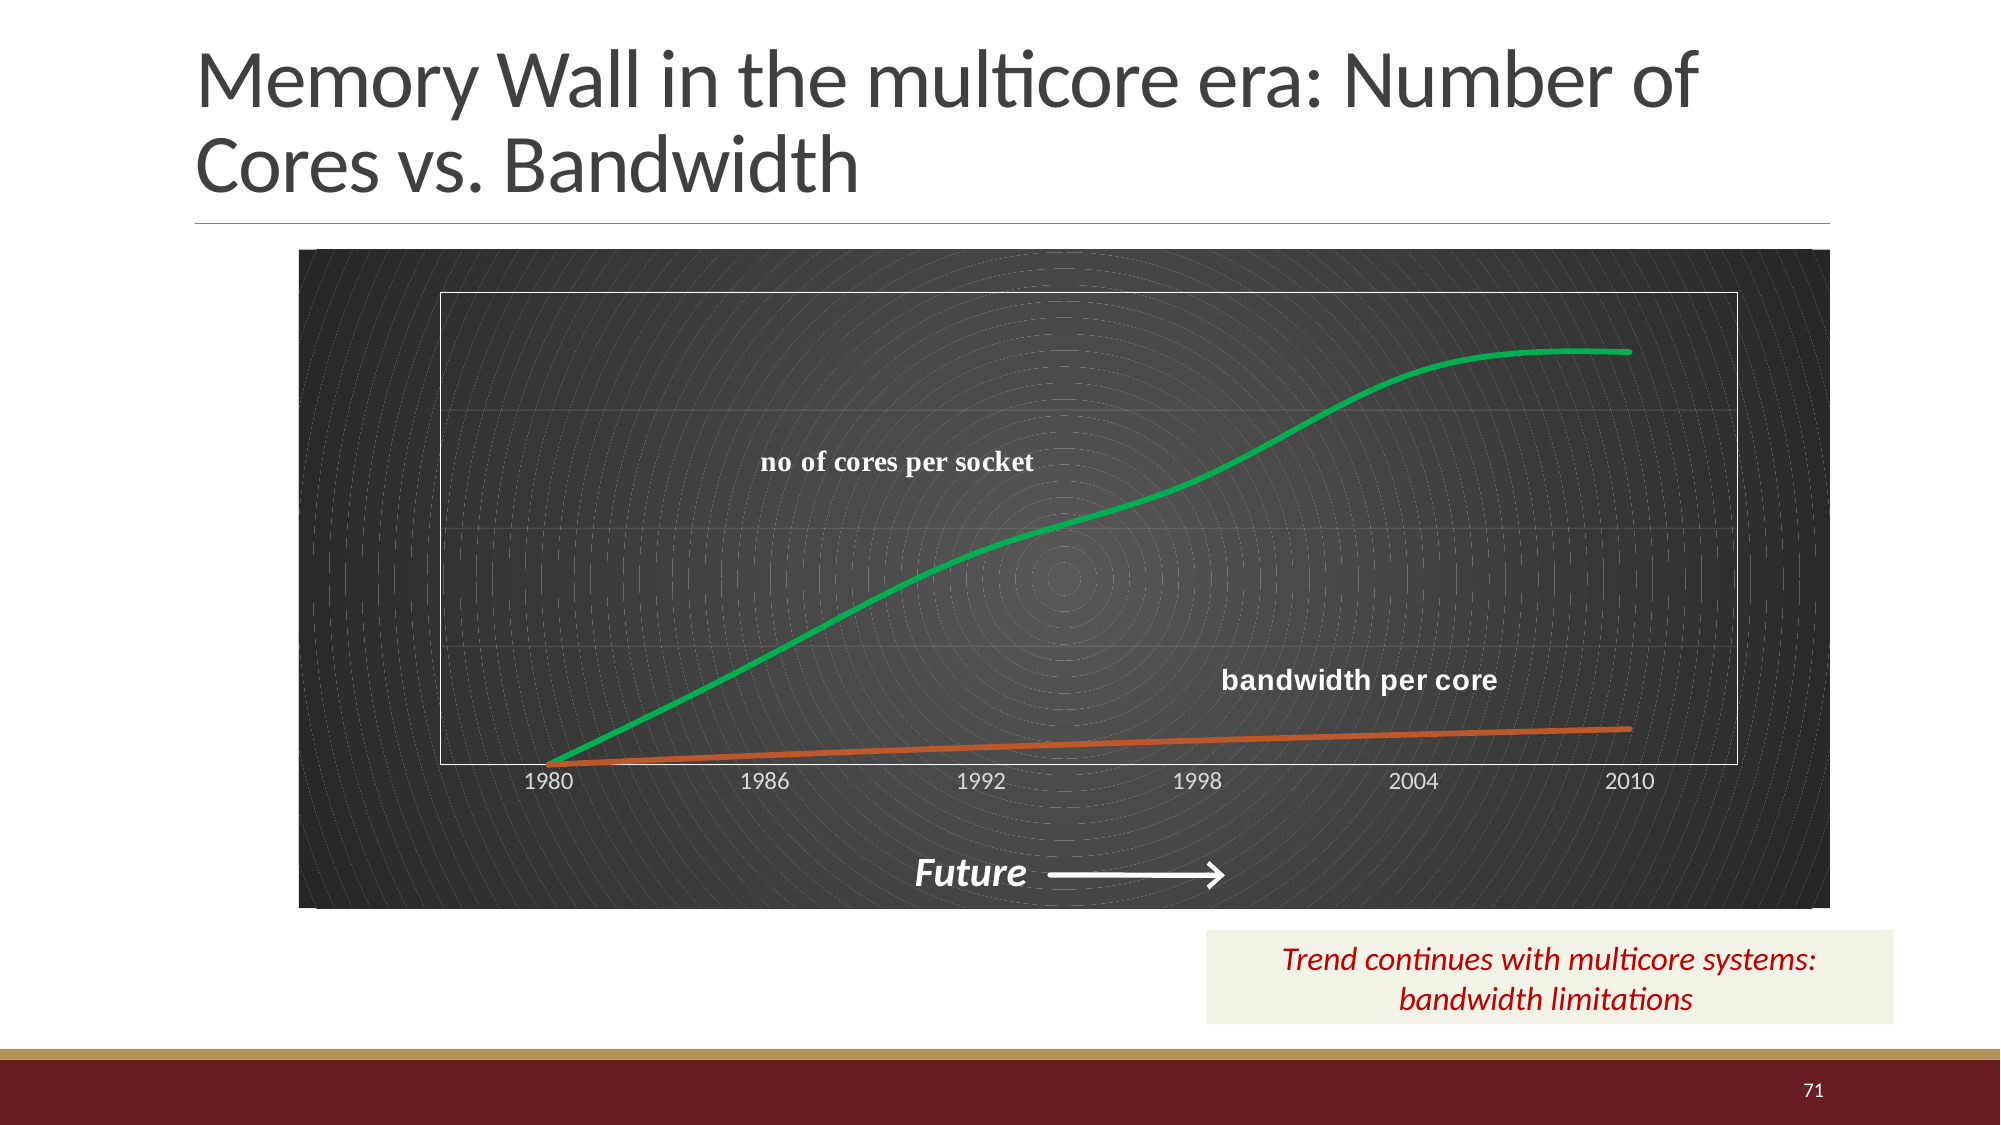

# Memory Wall in the multicore era: Number of Cores vs. Bandwidth

[unsupported chart]

Future
Trend continues with multicore systems:
bandwidth limitations
71